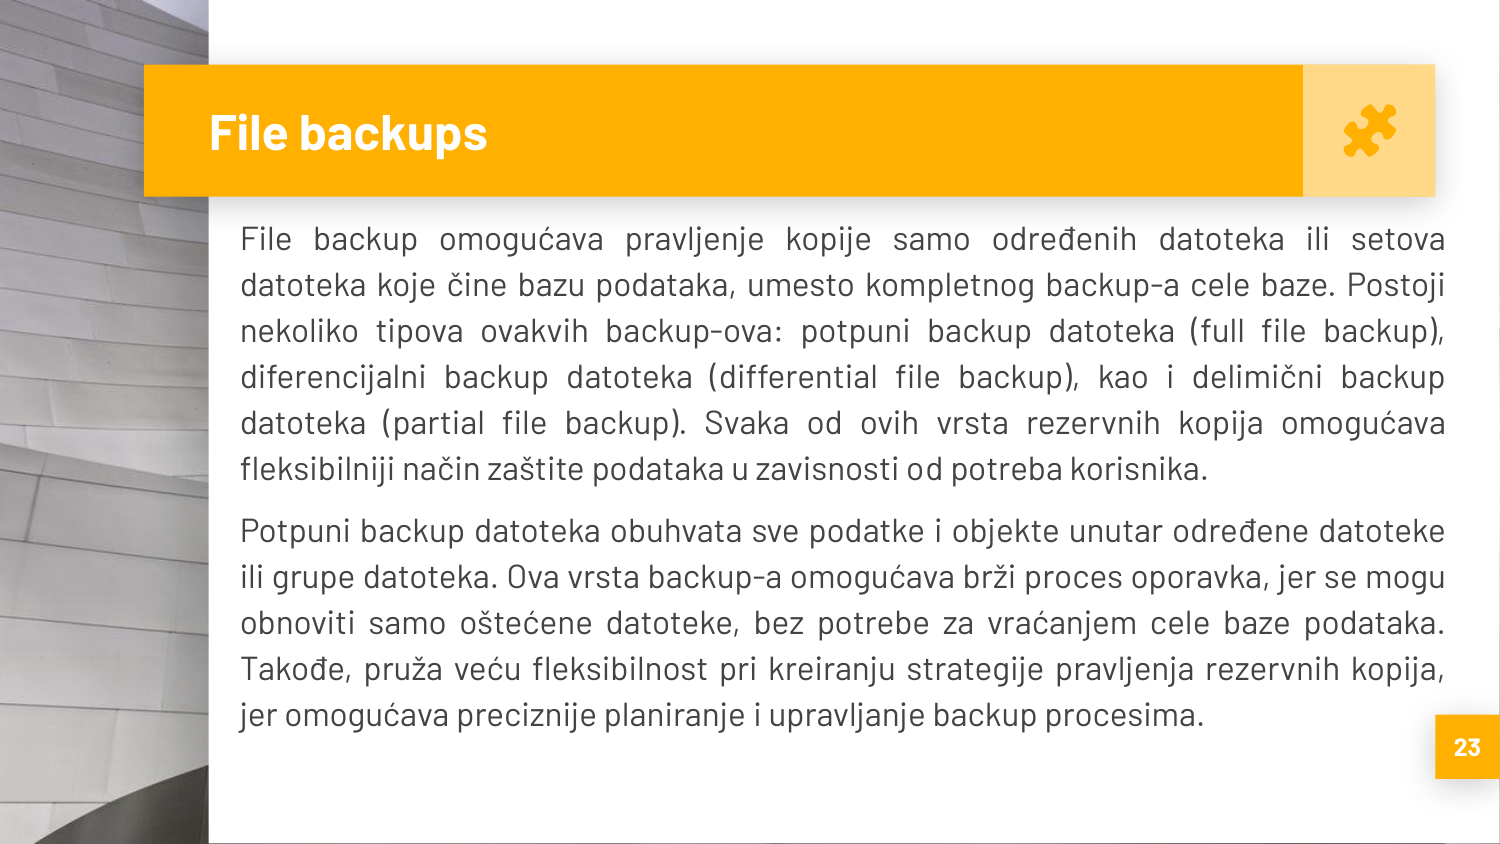

File backups

File backup omogućava pravljenje kopije samo određenih datoteka ili setova datoteka koje čine bazu podataka, umesto kompletnog backup-a cele baze. Postoji nekoliko tipova ovakvih backup-ova: potpuni backup datoteka (full file backup), diferencijalni backup datoteka (differential file backup), kao i delimični backup datoteka (partial file backup). Svaka od ovih vrsta rezervnih kopija omogućava fleksibilniji način zaštite podataka u zavisnosti od potreba korisnika.
Potpuni backup datoteka obuhvata sve podatke i objekte unutar određene datoteke ili grupe datoteka. Ova vrsta backup-a omogućava brži proces oporavka, jer se mogu obnoviti samo oštećene datoteke, bez potrebe za vraćanjem cele baze podataka. Takođe, pruža veću fleksibilnost pri kreiranju strategije pravljenja rezervnih kopija, jer omogućava preciznije planiranje i upravljanje backup procesima.

23